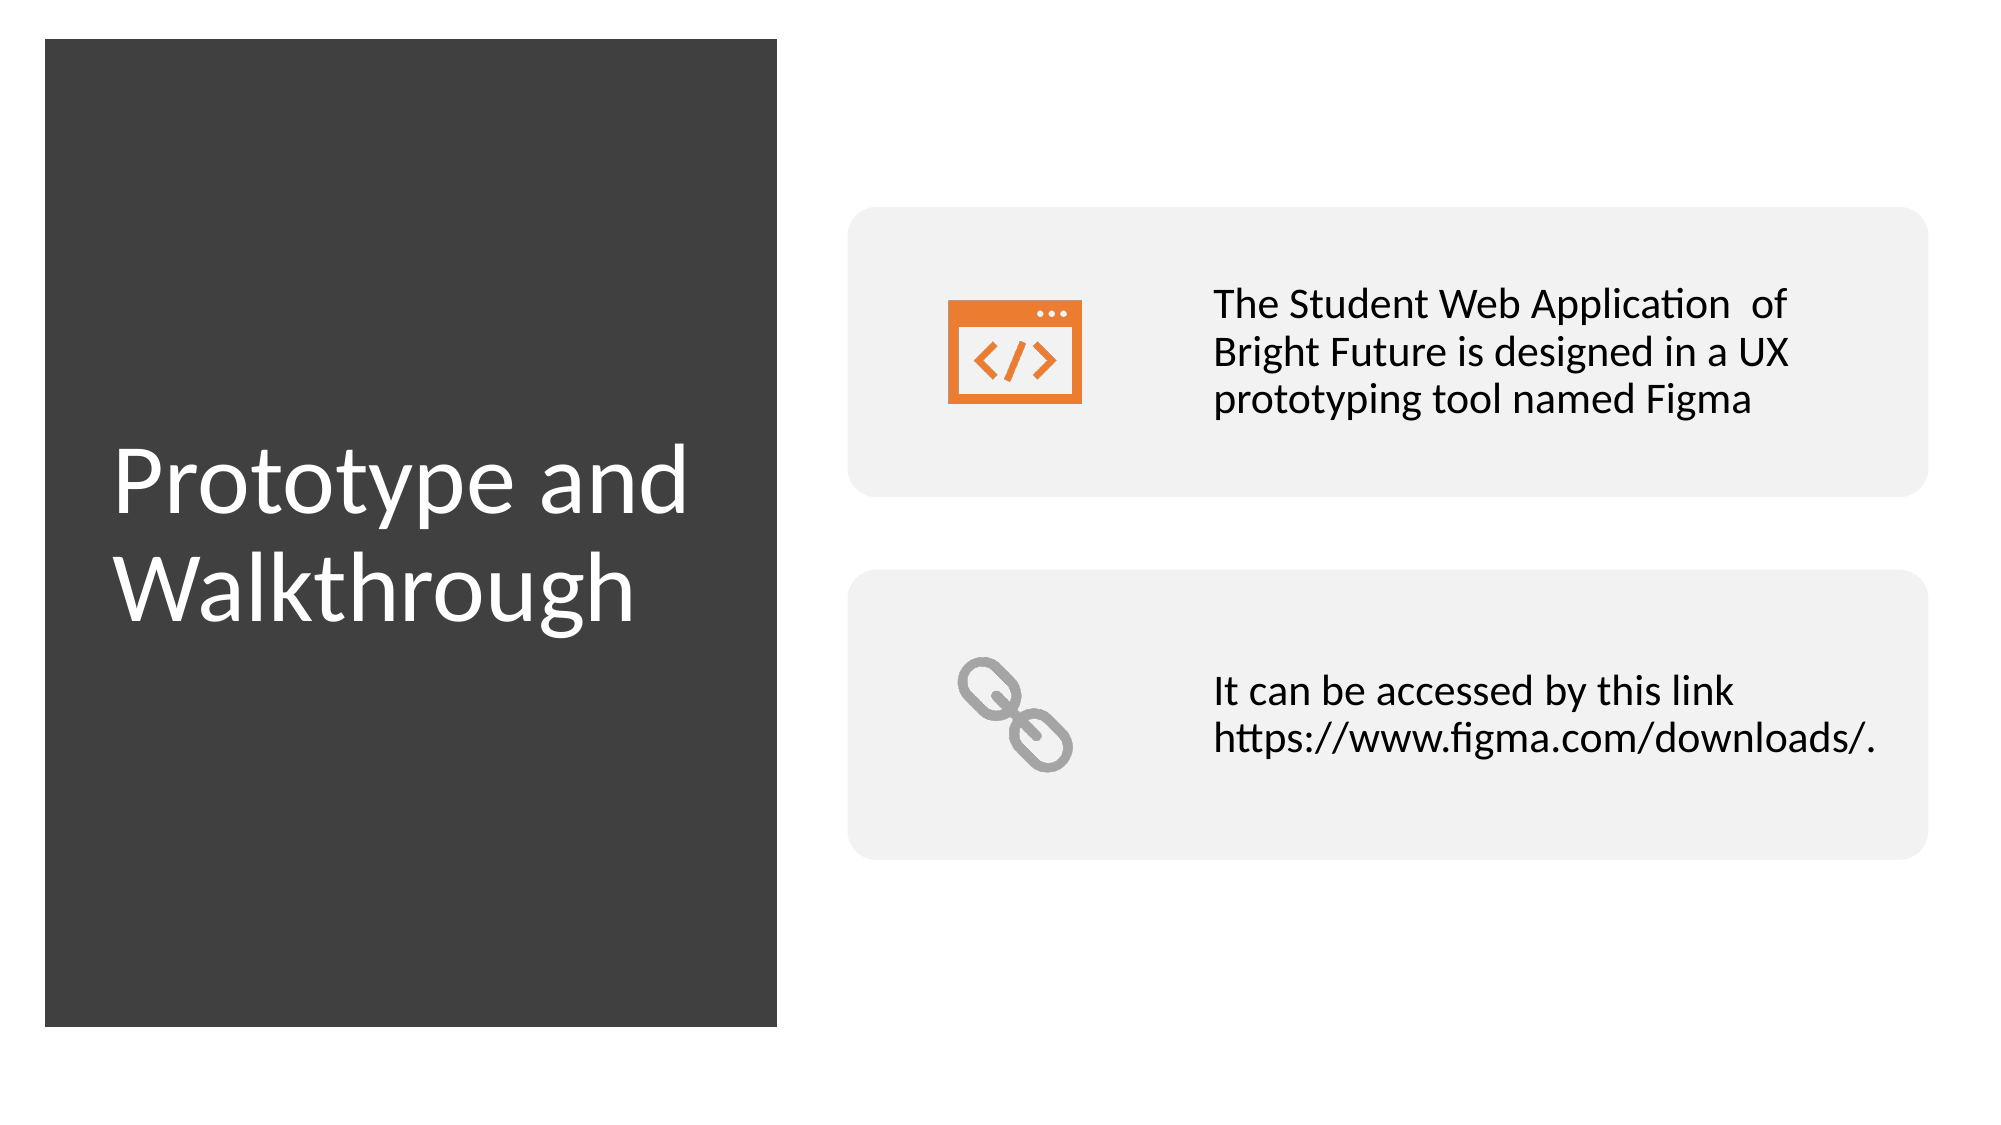

The Student Web Application  of  Bright Future is designed in a UX prototyping tool named Figma
It can be accessed by this link https://www.figma.com/downloads/.
# Prototype and Walkthrough